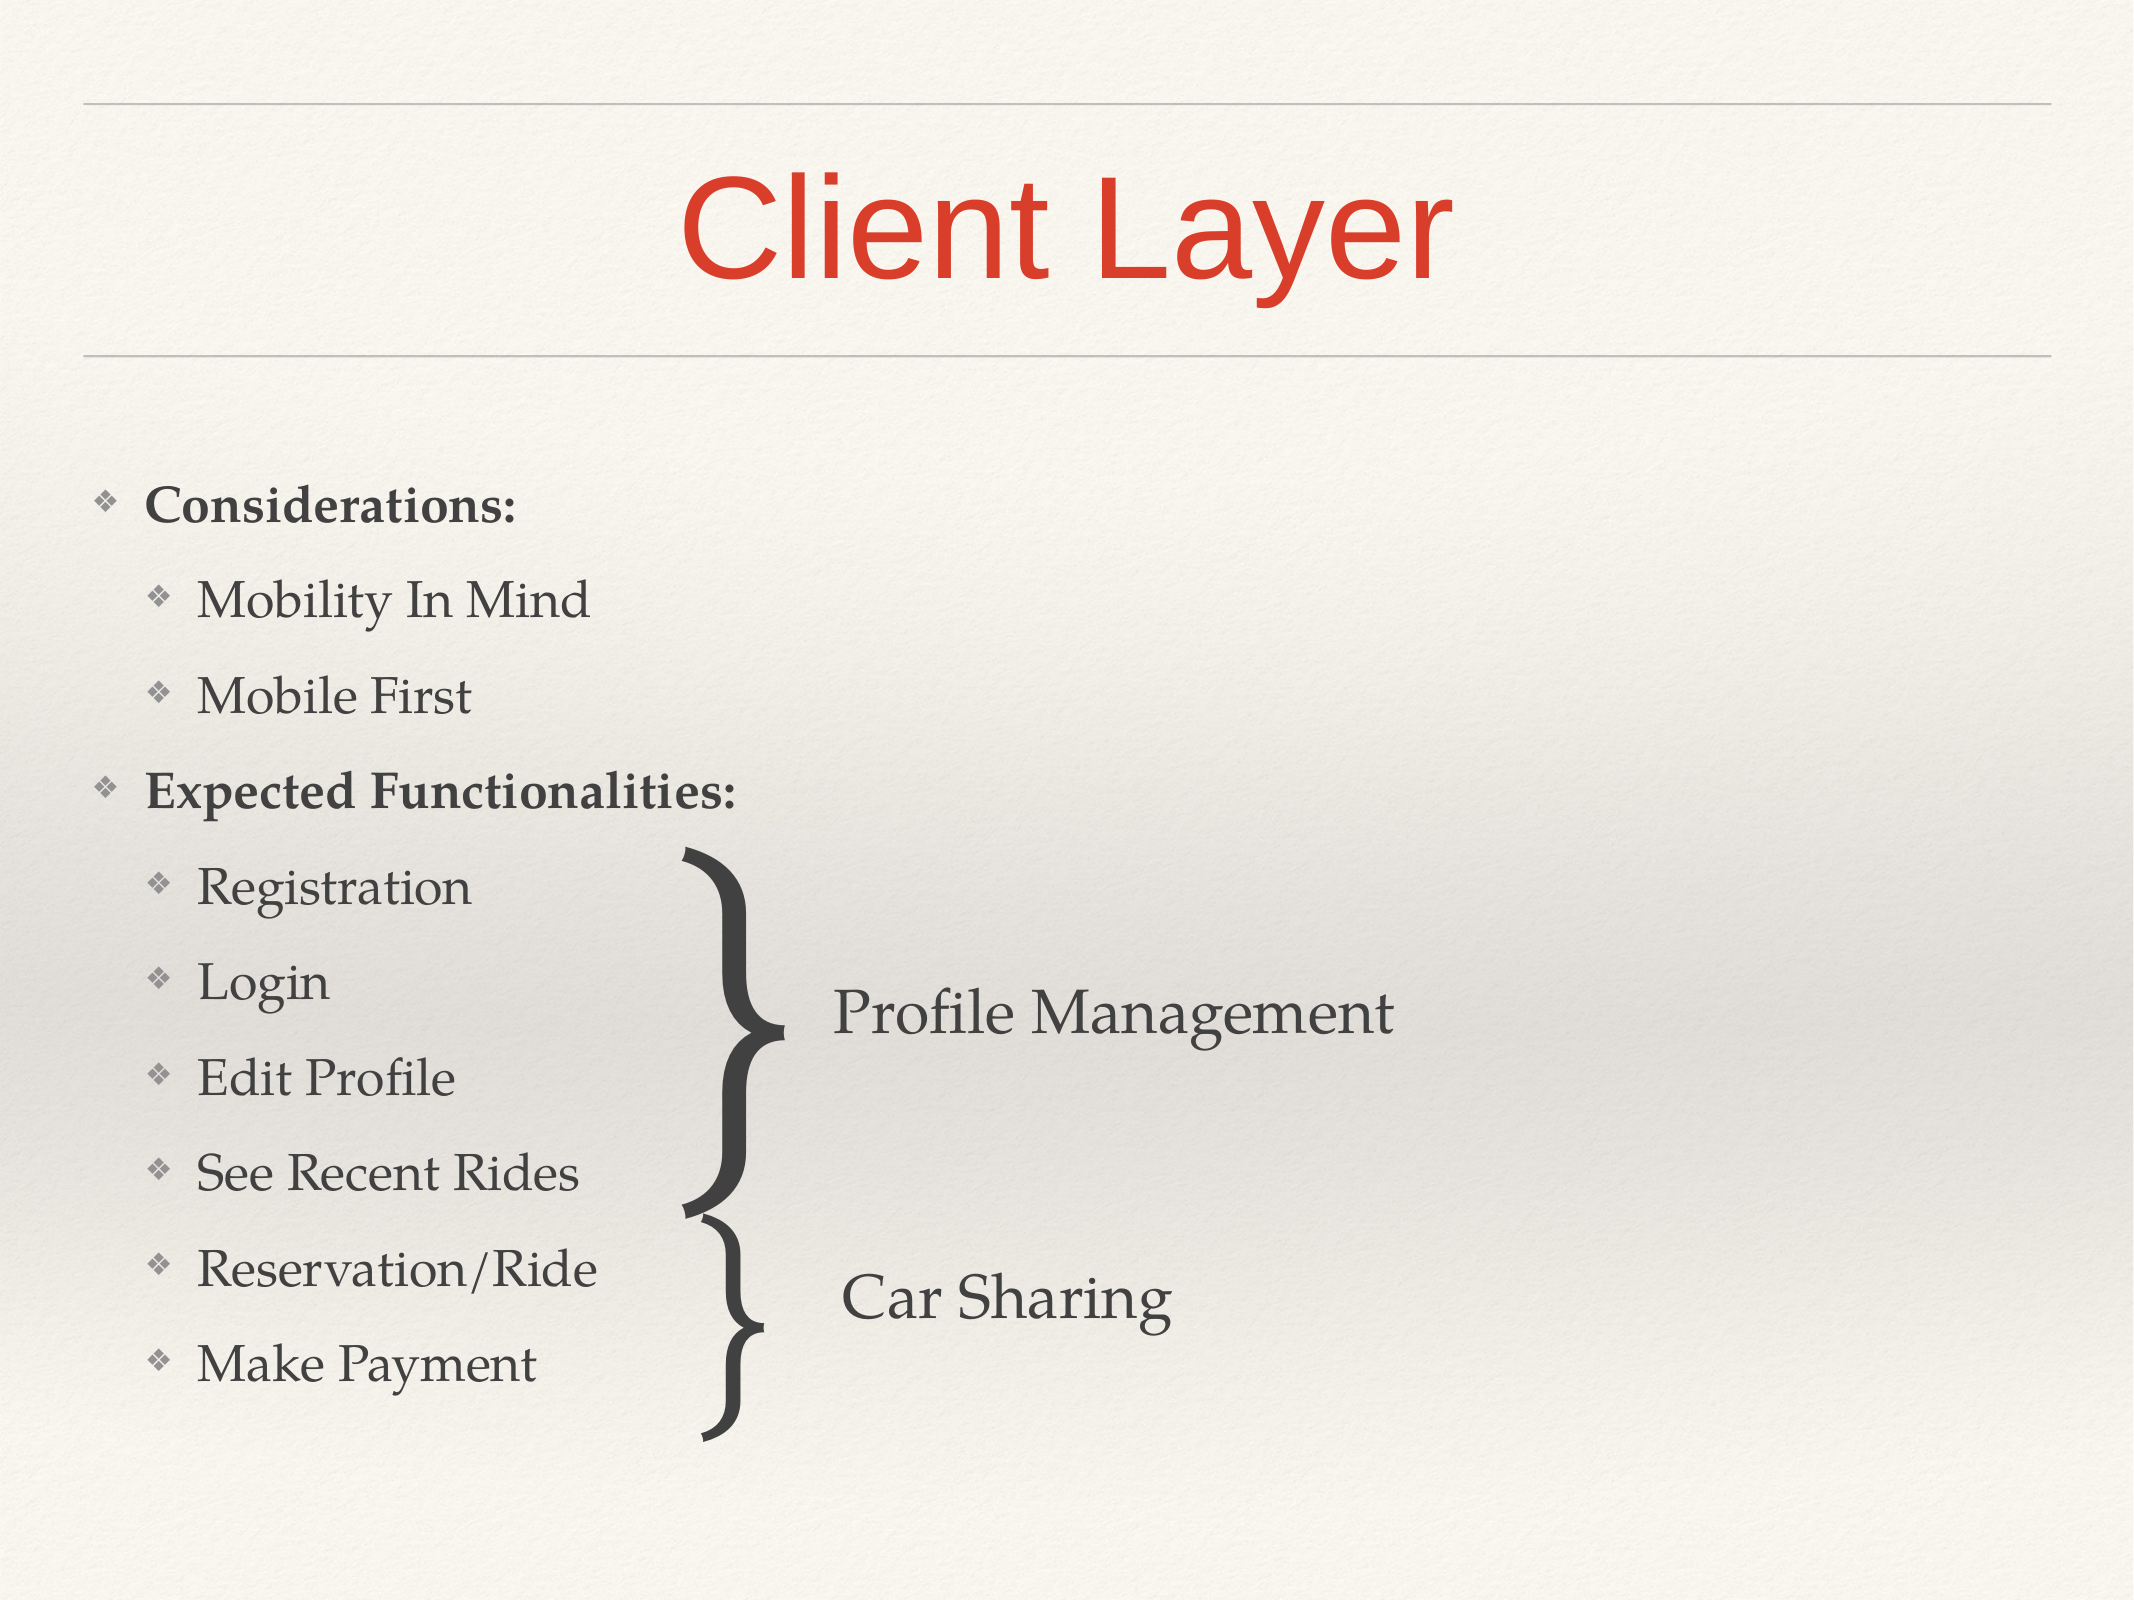

# Client Layer
Considerations:
Mobility In Mind
Mobile First
Expected Functionalities:
Registration
Login
Edit Profile
See Recent Rides
Reservation/Ride
Make Payment
}
Profile Management
}
Car Sharing